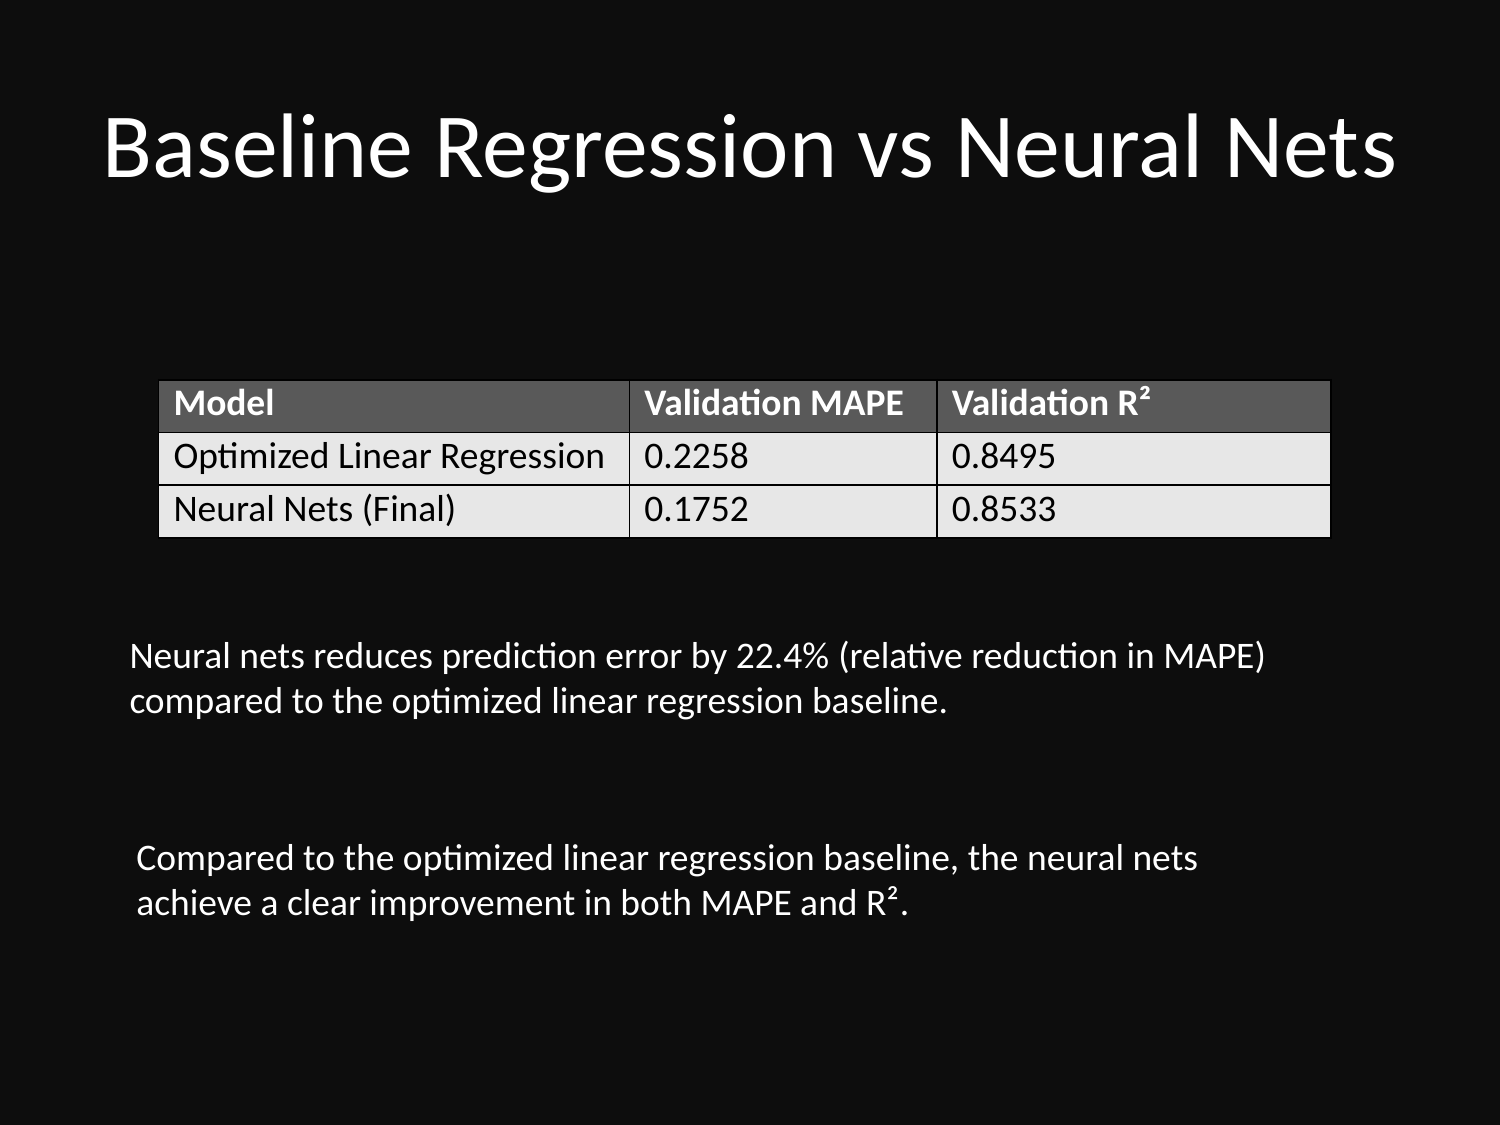

# Baseline Regression vs Neural Nets
| Model | Validation MAPE | Validation R² |
| --- | --- | --- |
| Optimized Linear Regression | 0.2258 | 0.8495 |
| Neural Nets (Final) | 0.1752 | 0.8533 |
Neural nets reduces prediction error by 22.4% (relative reduction in MAPE) compared to the optimized linear regression baseline.
Compared to the optimized linear regression baseline, the neural nets  achieve a clear improvement in both MAPE and R².